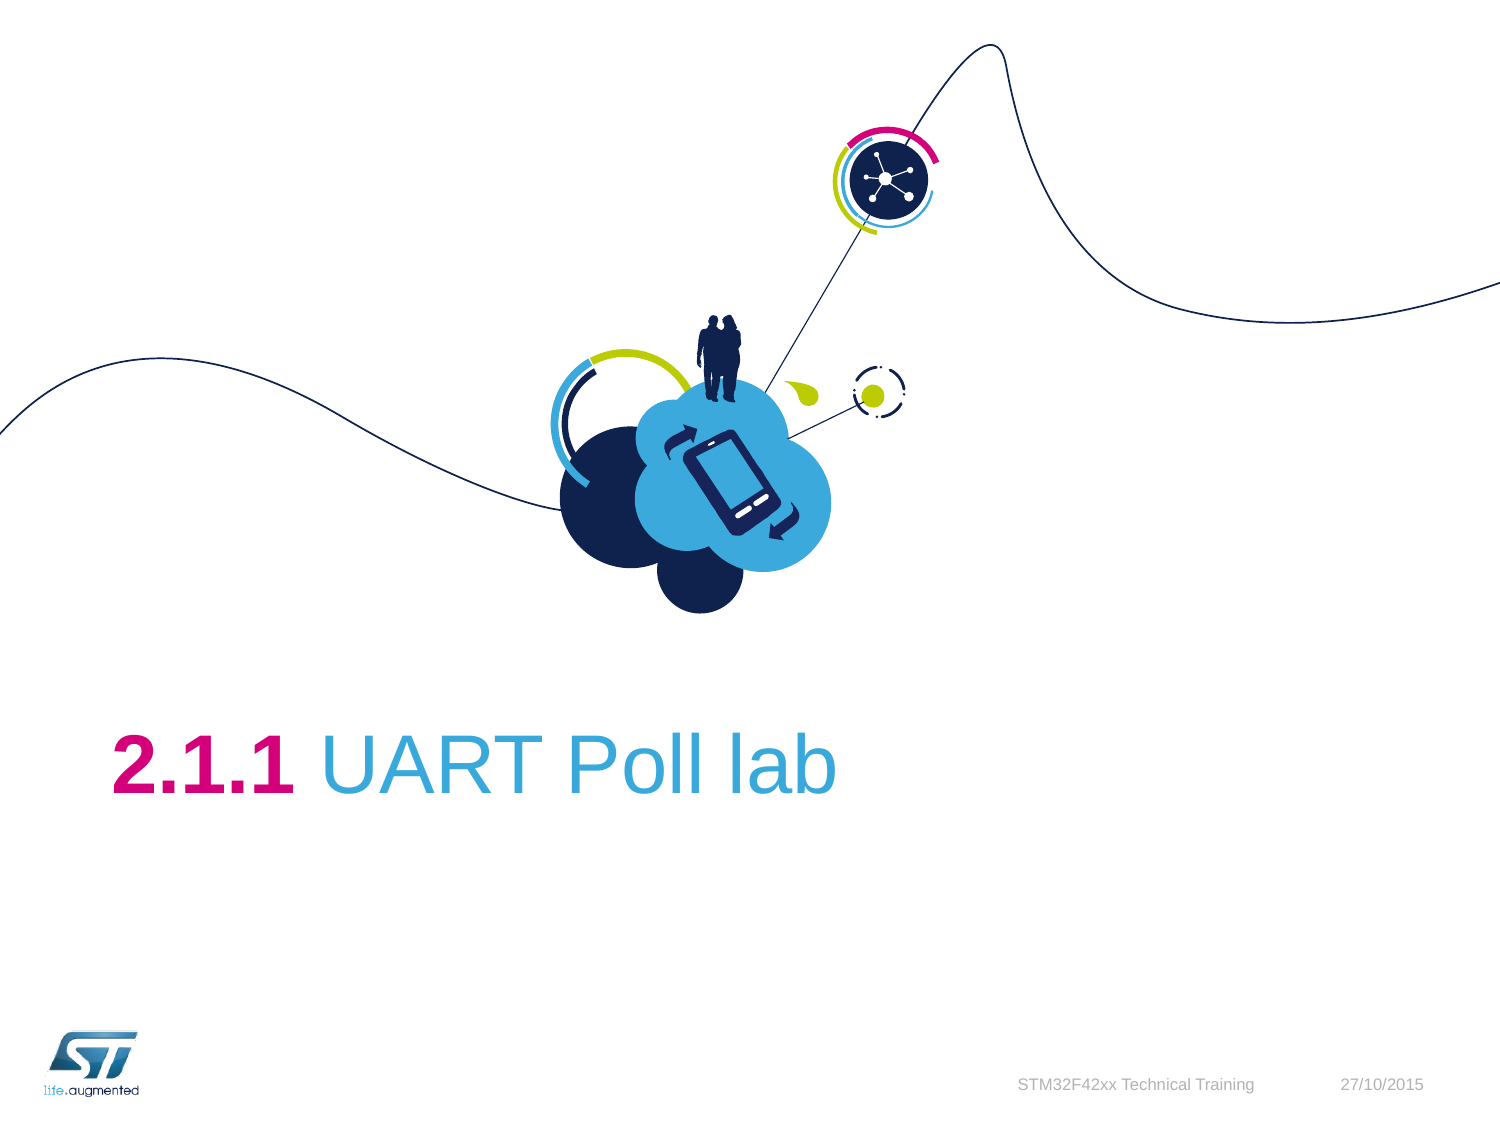

# 2.1.1 UART Poll lab
STM32F42xx Technical Training
27/10/2015